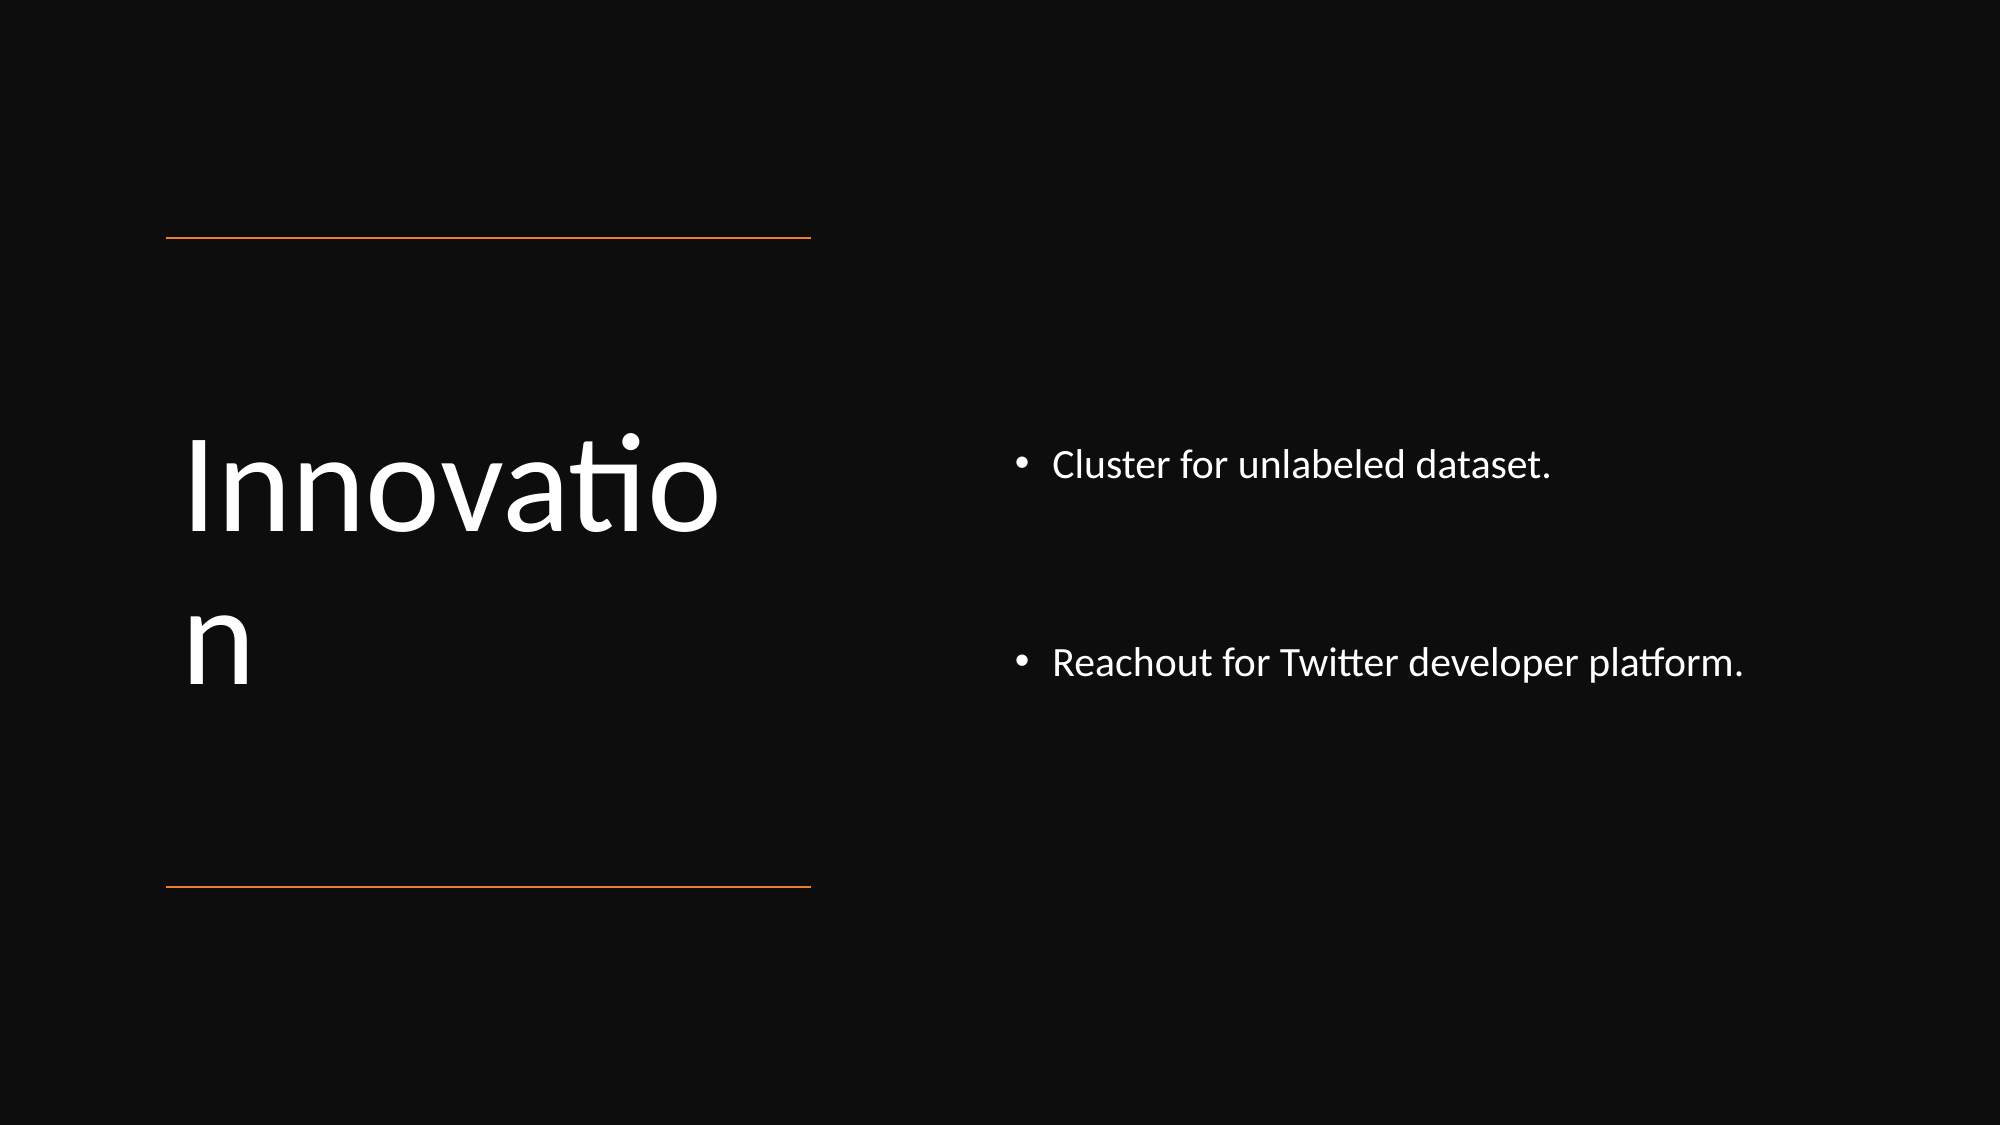

# Innovation
Cluster for unlabeled dataset.

Reachout for Twitter developer platform.